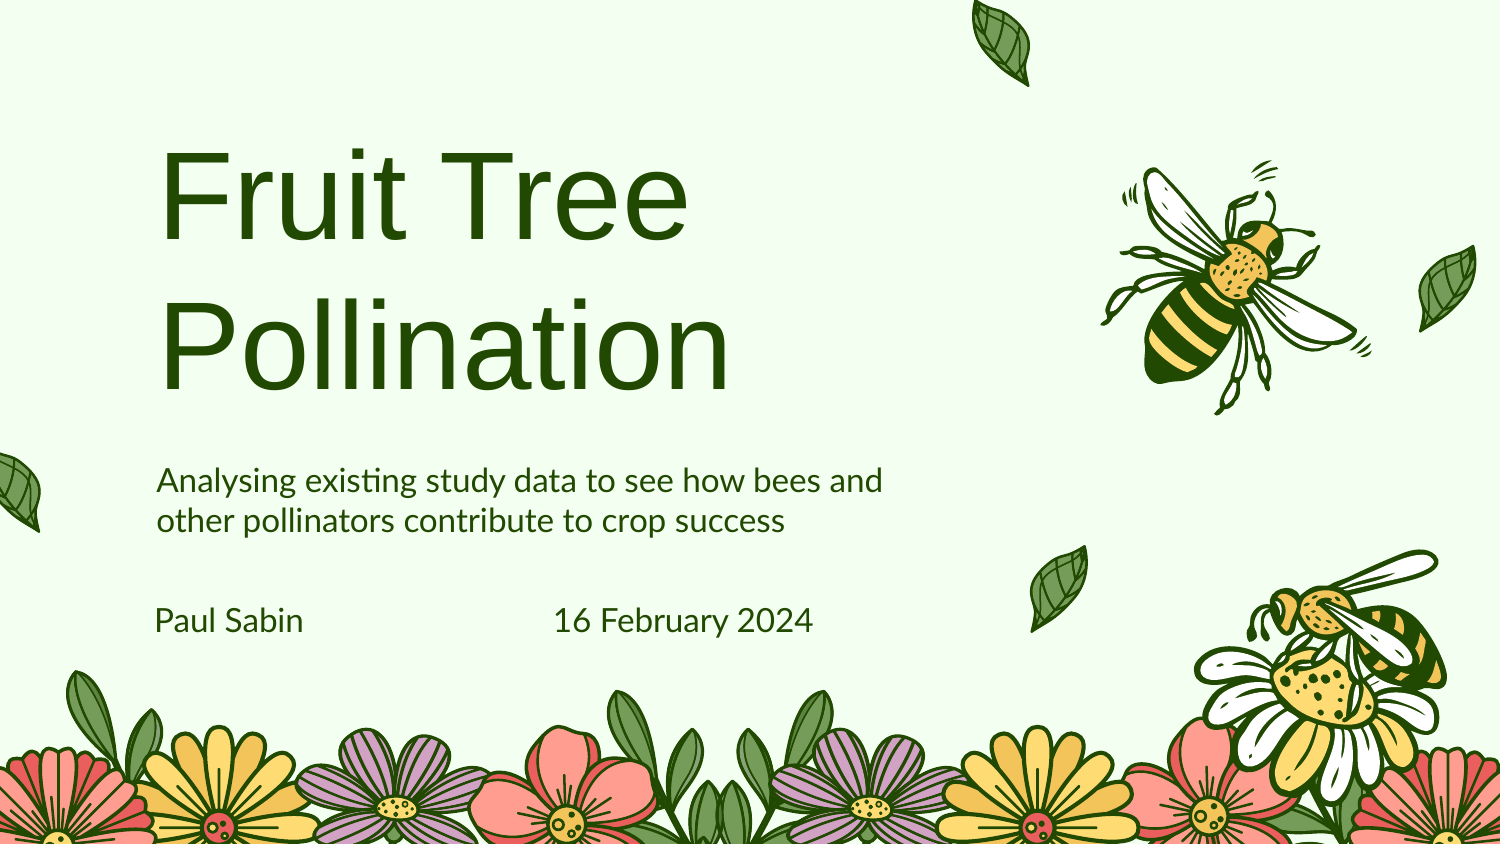

# Fruit Tree Pollination

Analysing existing study data to see how bees and other pollinators contribute to crop success

16 February 2024
Paul Sabin